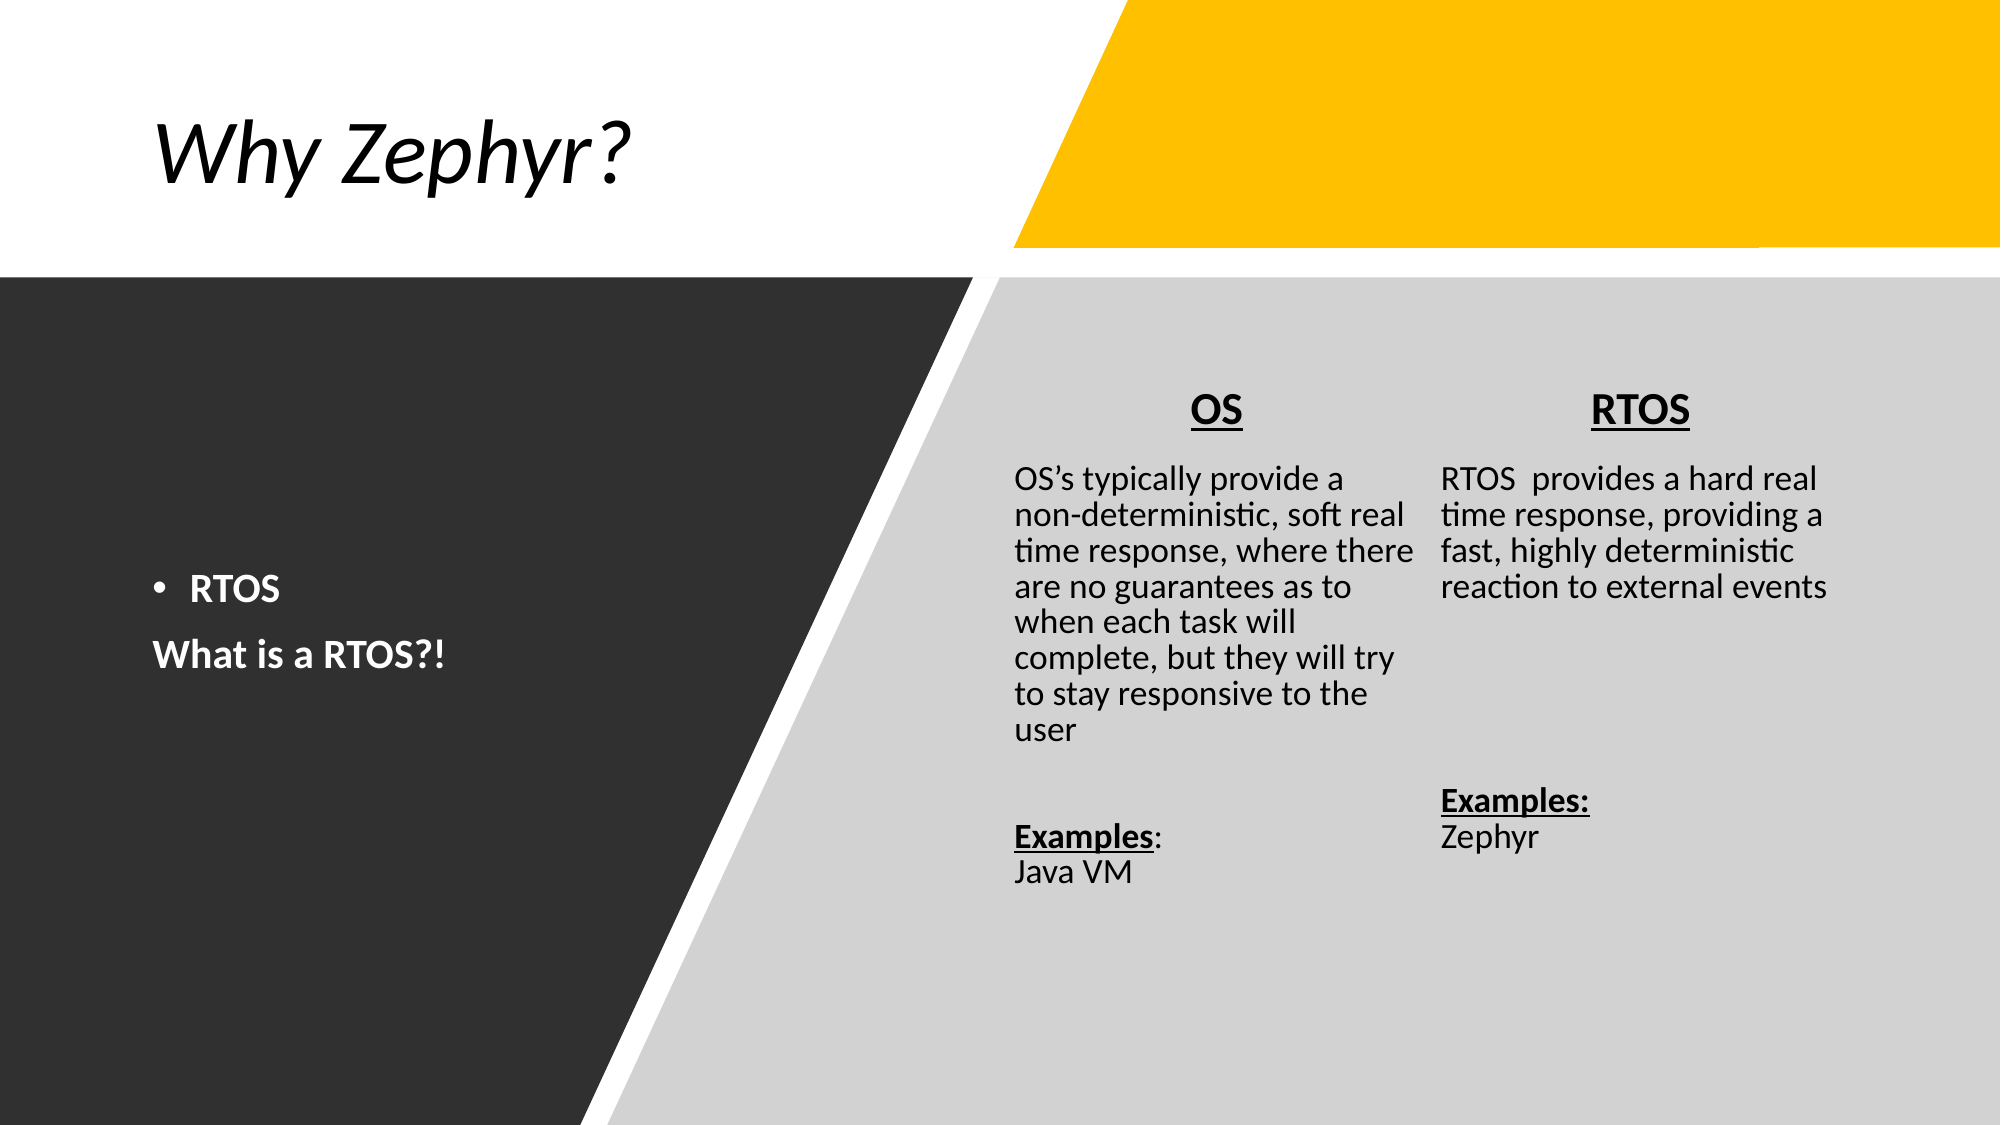

# Why Zephyr?

RTOS
What is a RTOS?!

| OS | RTOS |
| --- | --- |
| OS’s typically provide a non-deterministic, soft real time response, where there are no guarantees as to when each task will complete, but they will try to stay responsive to the user Examples: Java VM | RTOS  provides a hard real time response, providing a fast, highly deterministic reaction to external events Examples: Zephyr |